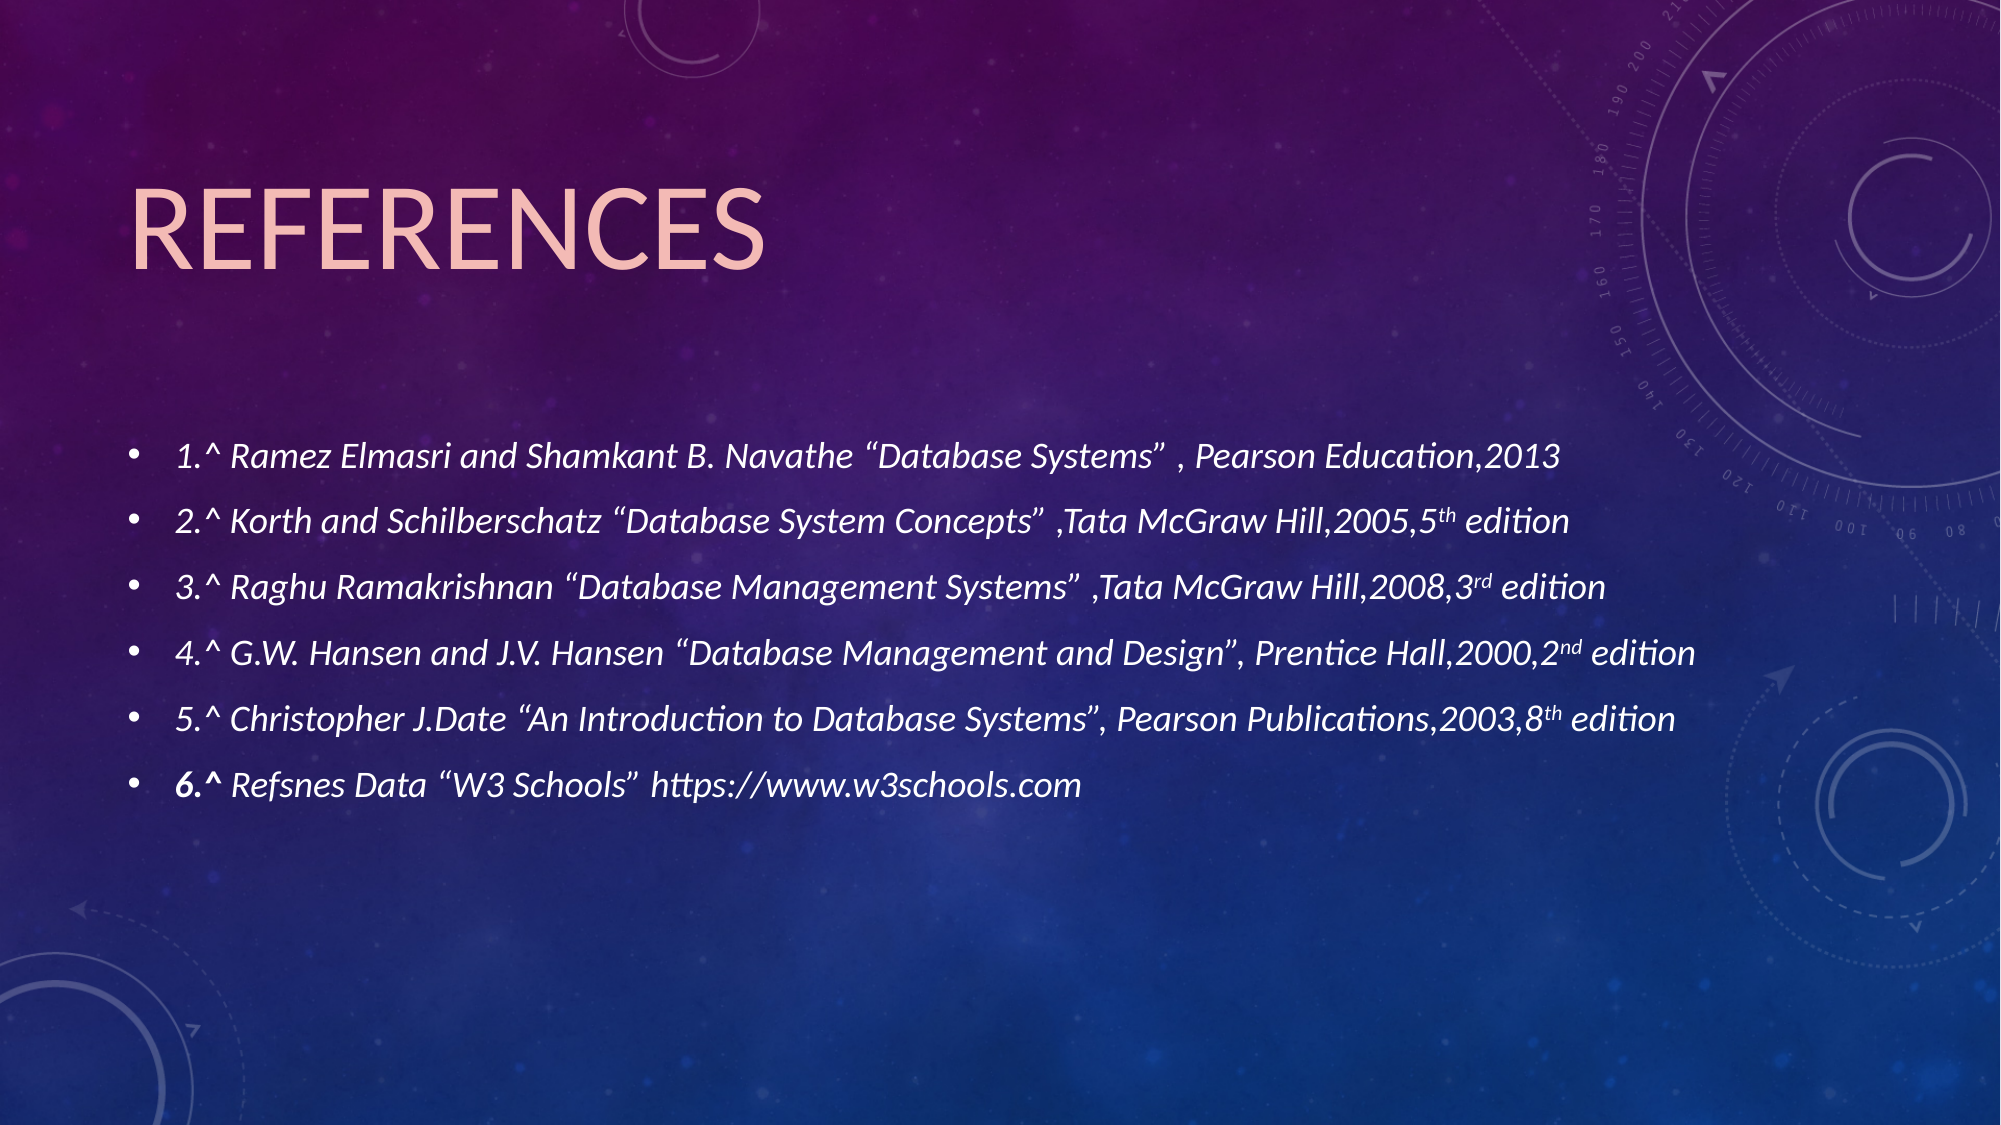

# References
1.^ Ramez Elmasri and Shamkant B. Navathe “Database Systems” , Pearson Education,2013
2.^ Korth and Schilberschatz “Database System Concepts” ,Tata McGraw Hill,2005,5th edition
3.^ Raghu Ramakrishnan “Database Management Systems” ,Tata McGraw Hill,2008,3rd edition
4.^ G.W. Hansen and J.V. Hansen “Database Management and Design”, Prentice Hall,2000,2nd edition
5.^ Christopher J.Date “An Introduction to Database Systems”, Pearson Publications,2003,8th edition
6.^ Refsnes Data “W3 Schools” https://www.w3schools.com